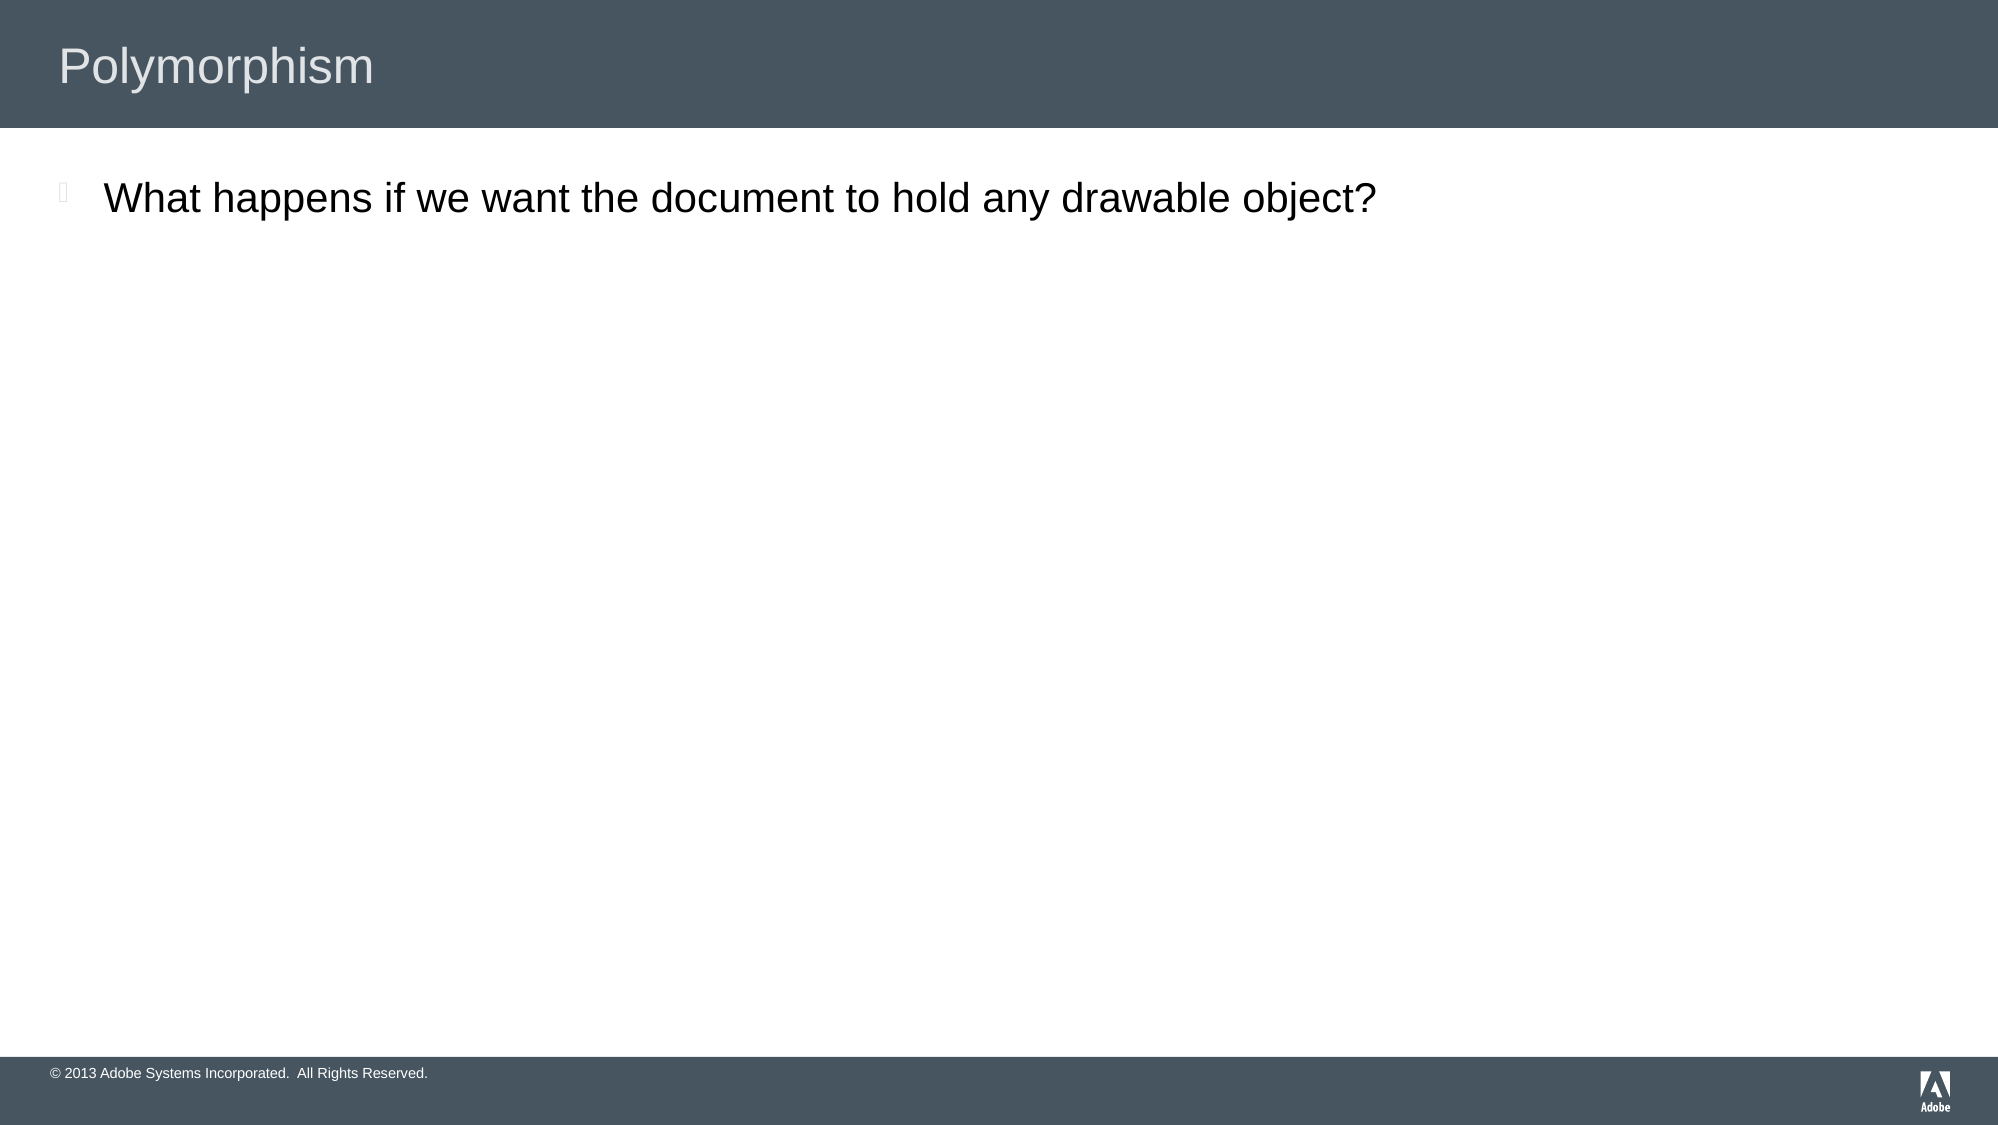

# Polymorphism
What happens if we want the document to hold any drawable object?
67